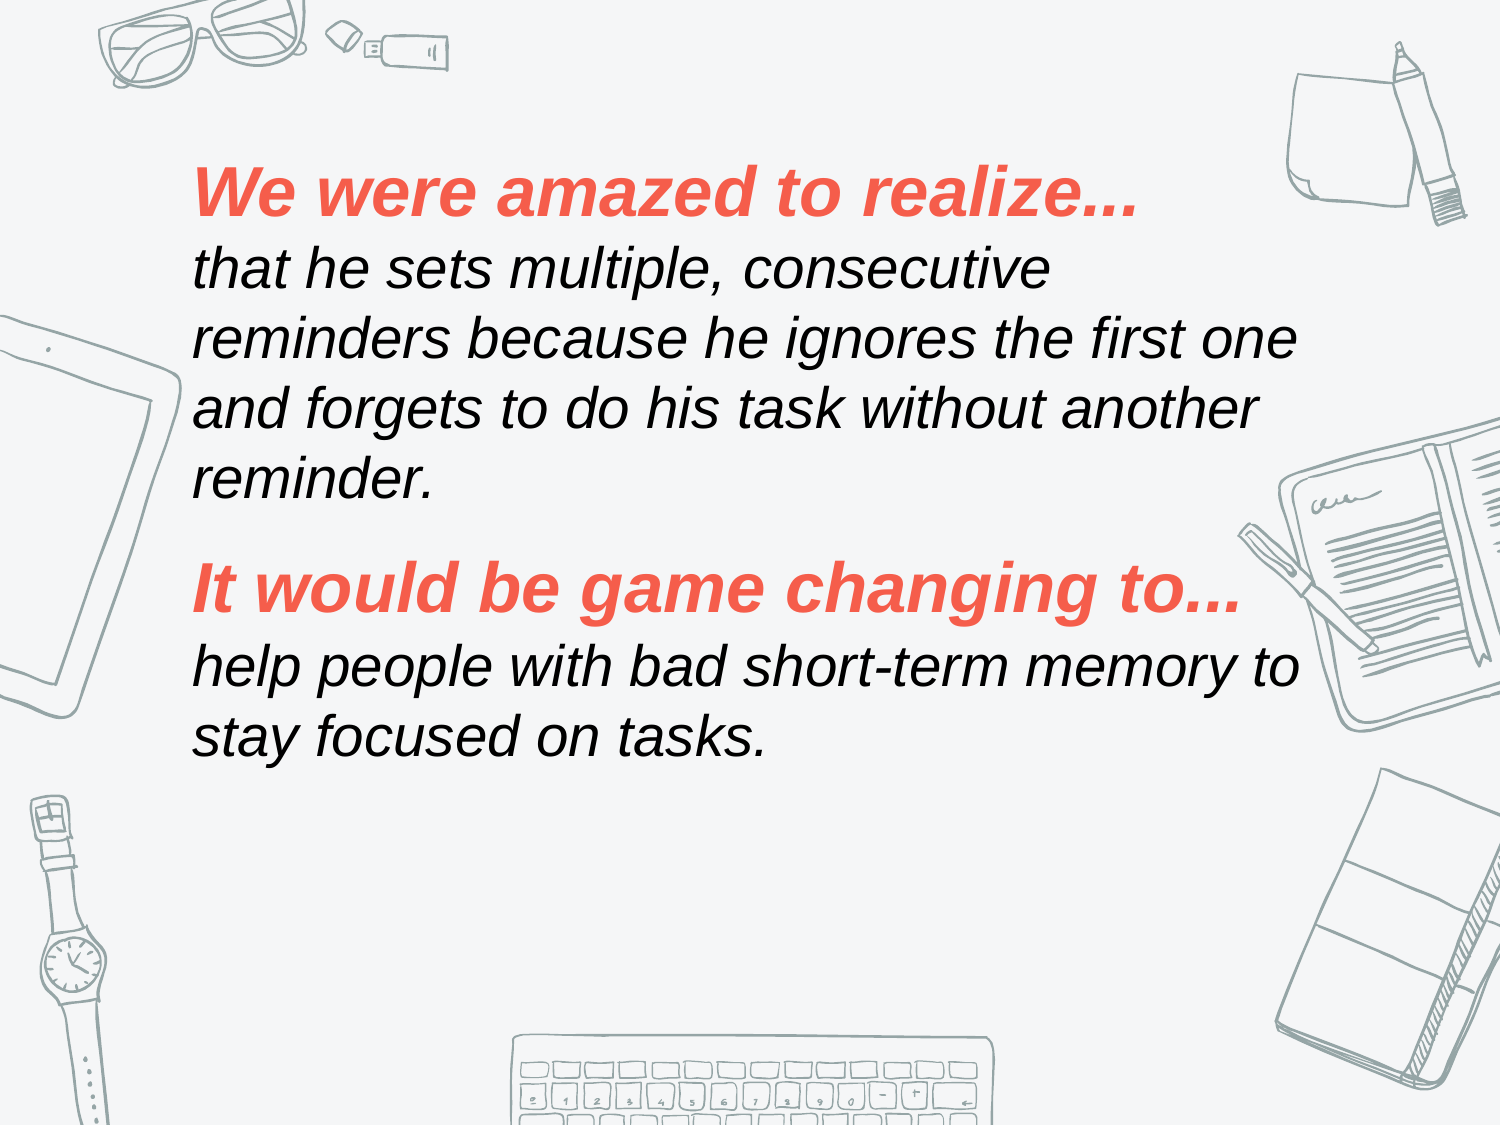

We were amazed to realize...
that he sets multiple, consecutive reminders because he ignores the first one and forgets to do his task without another reminder.

It would be game changing to...
help people with bad short-term memory to stay focused on tasks.